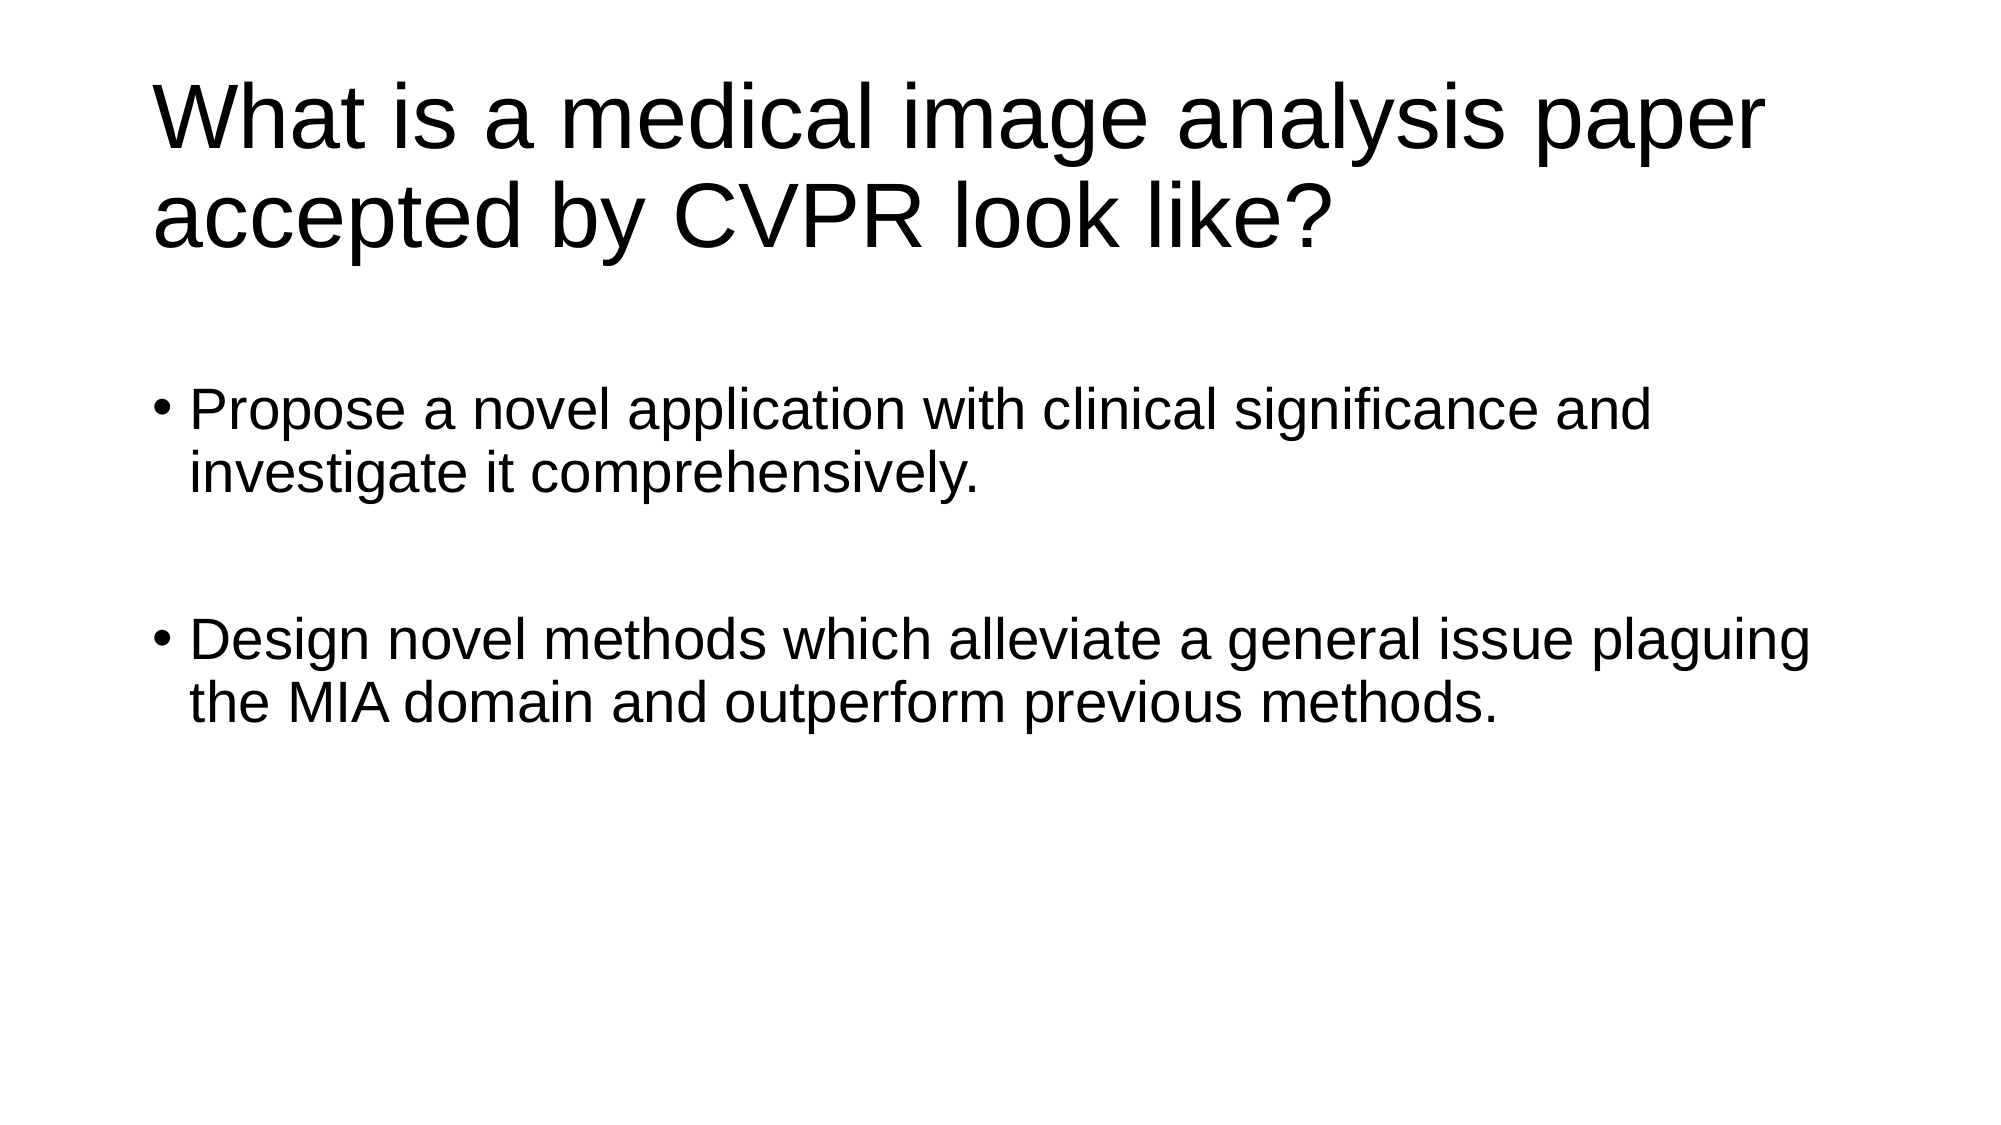

# What is a medical image analysis paper accepted by CVPR look like?
Propose a novel application with clinical significance and investigate it comprehensively.

Design novel methods which alleviate a general issue plaguing the MIA domain and outperform previous methods.